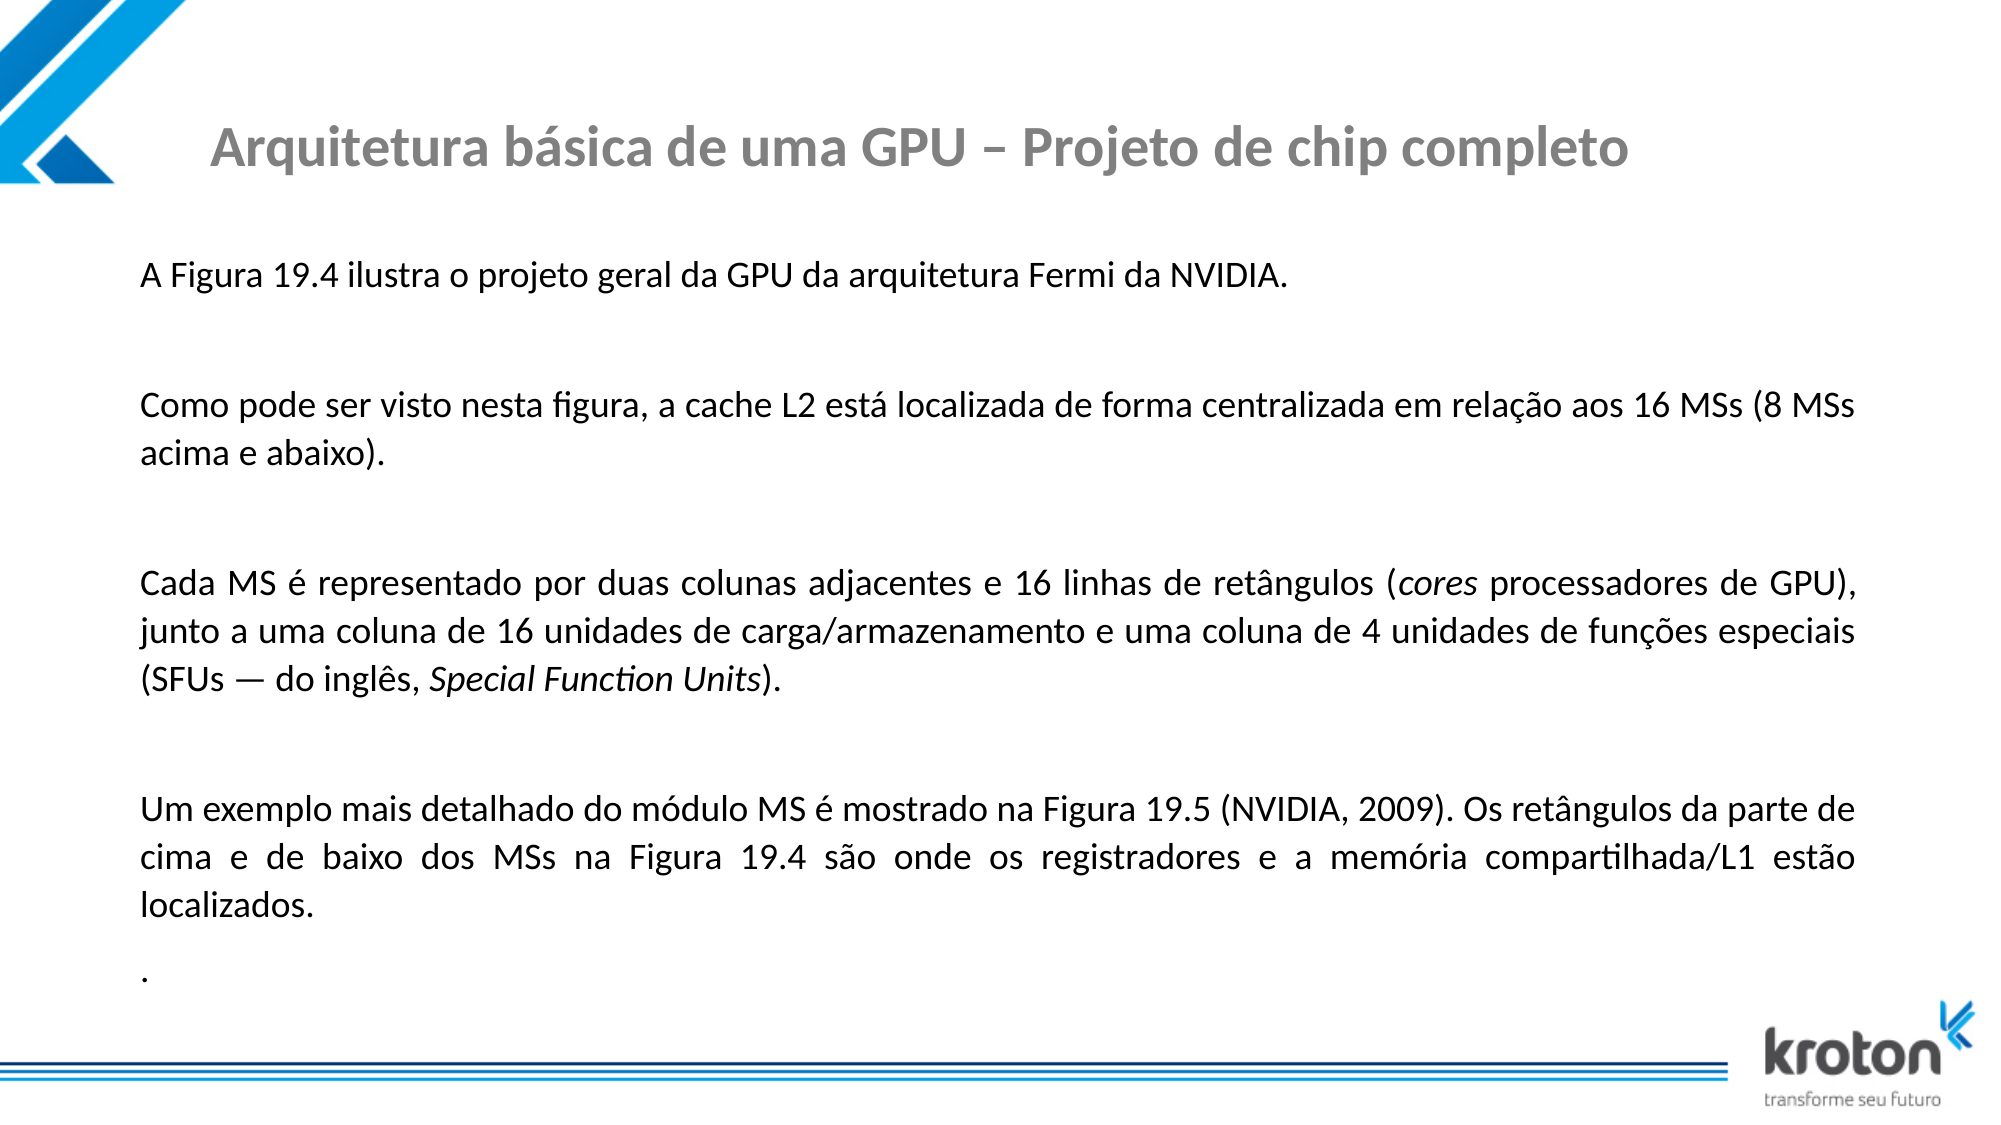

# Arquitetura básica de uma GPU – Projeto de chip completo
A Figura 19.4 ilustra o projeto geral da GPU da arquitetura Fermi da NVIDIA.

Como pode ser visto nesta figura, a cache L2 está localizada de forma centralizada em relação aos 16 MSs (8 MSs acima e abaixo).

Cada MS é representado por duas colunas adjacentes e 16 linhas de retângulos (cores processadores de GPU), junto a uma coluna de 16 unidades de carga/armazenamento e uma coluna de 4 unidades de funções especiais (SFUs — do inglês, Special Function Units).

Um exemplo mais detalhado do módulo MS é mostrado na Figura 19.5 (NVIDIA, 2009). Os retângulos da parte de cima e de baixo dos MSs na Figura 19.4 são onde os registradores e a memória compartilhada/L1 estão localizados.
.